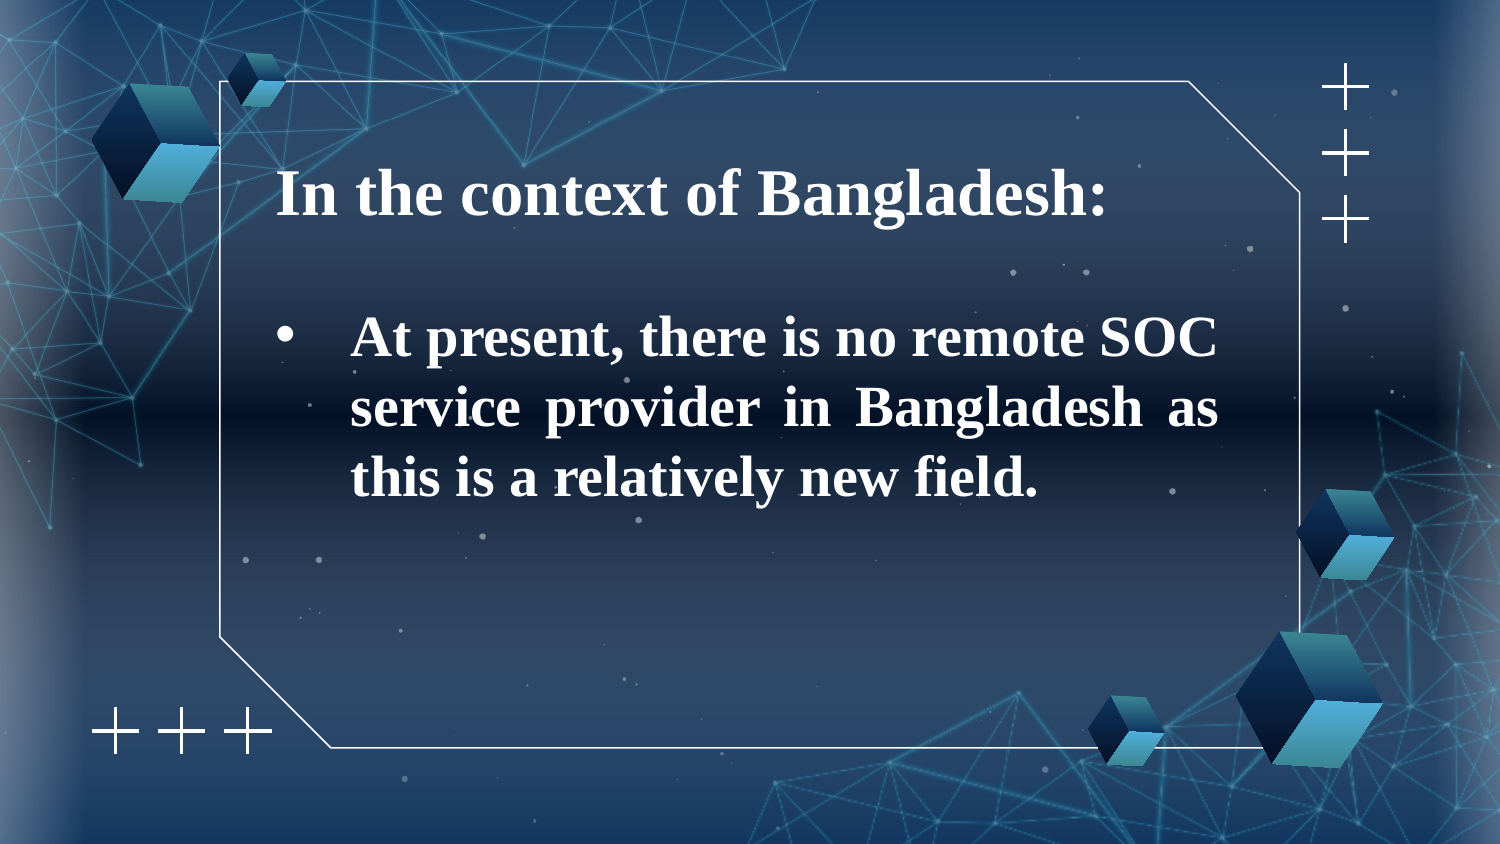

In the context of Bangladesh:

At present, there is no remote SOC service provider in Bangladesh as this is a relatively new field.